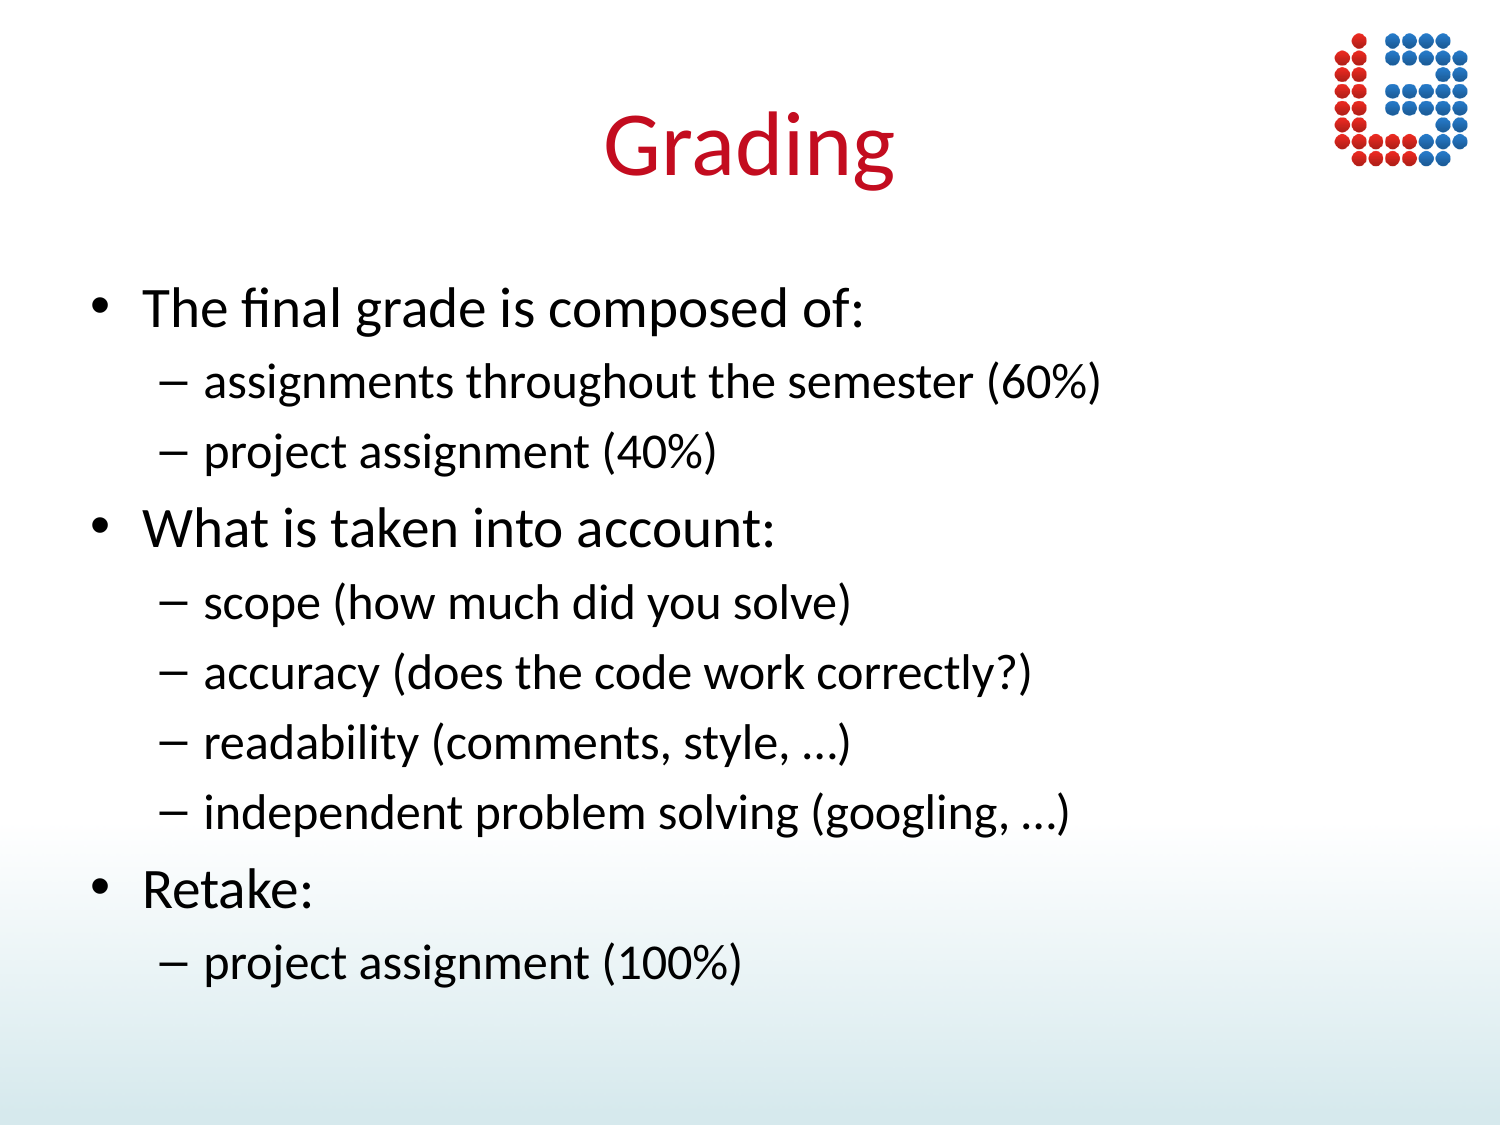

# Grading
The final grade is composed of:
assignments throughout the semester (60%)
project assignment (40%)
What is taken into account:
scope (how much did you solve)
accuracy (does the code work correctly?)
readability (comments, style, …)
independent problem solving (googling, …)
Retake:
project assignment (100%)